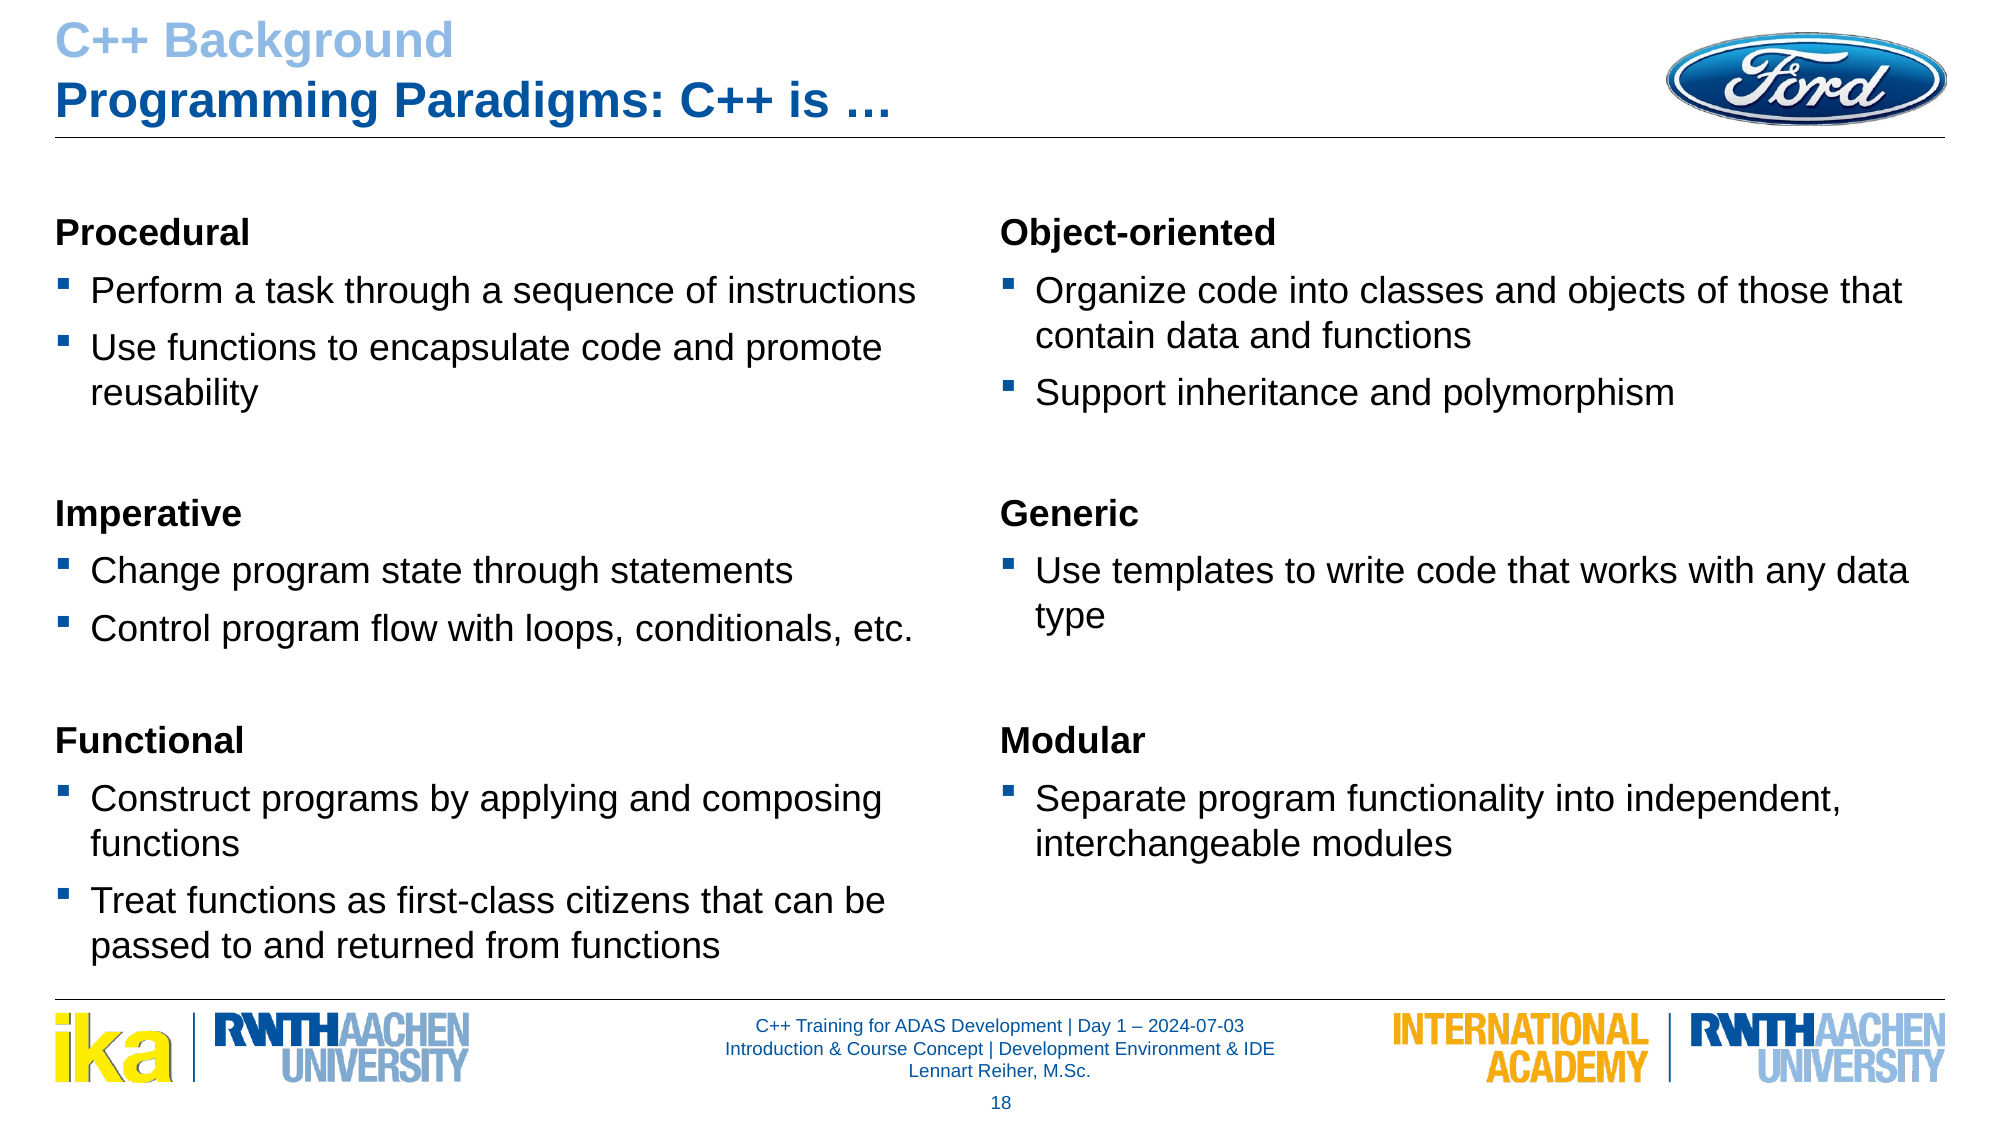

C++ Background
Programming Paradigms: C++ is …
Procedural
Perform a task through a sequence of instructions
Use functions to encapsulate code and promote reusability

Object-oriented
Organize code into classes and objects of those that contain data and functions
Support inheritance and polymorphism
Imperative
Change program state through statements
Control program flow with loops, conditionals, etc.
Generic
Use templates to write code that works with any data type
Functional
Construct programs by applying and composing functions
Treat functions as first-class citizens that can be passed to and returned from functions
Modular
Separate program functionality into independent, interchangeable modules
18